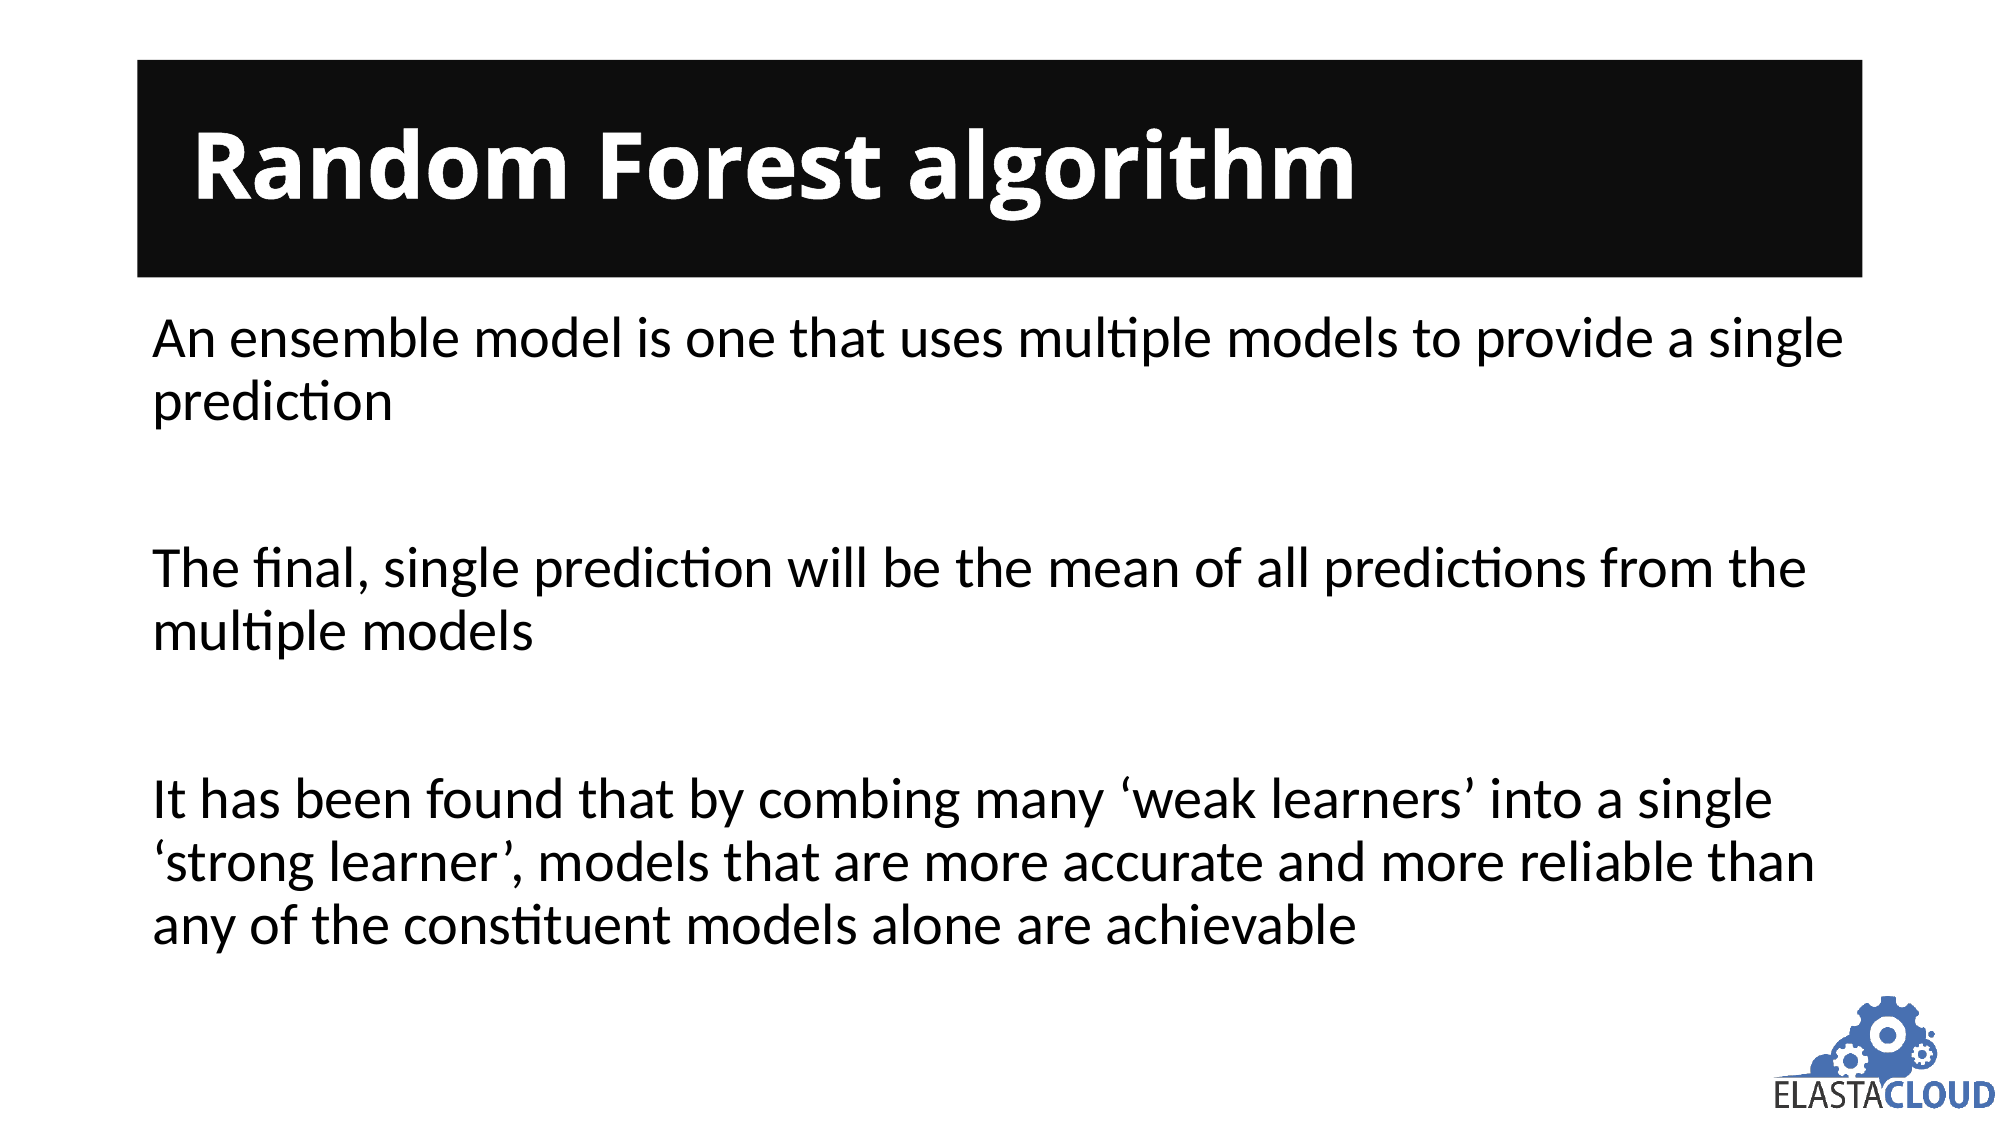

# Random Forest algorithm
An ensemble model is one that uses multiple models to provide a single prediction

The final, single prediction will be the mean of all predictions from the multiple models

It has been found that by combing many ‘weak learners’ into a single ‘strong learner’, models that are more accurate and more reliable than any of the constituent models alone are achievable